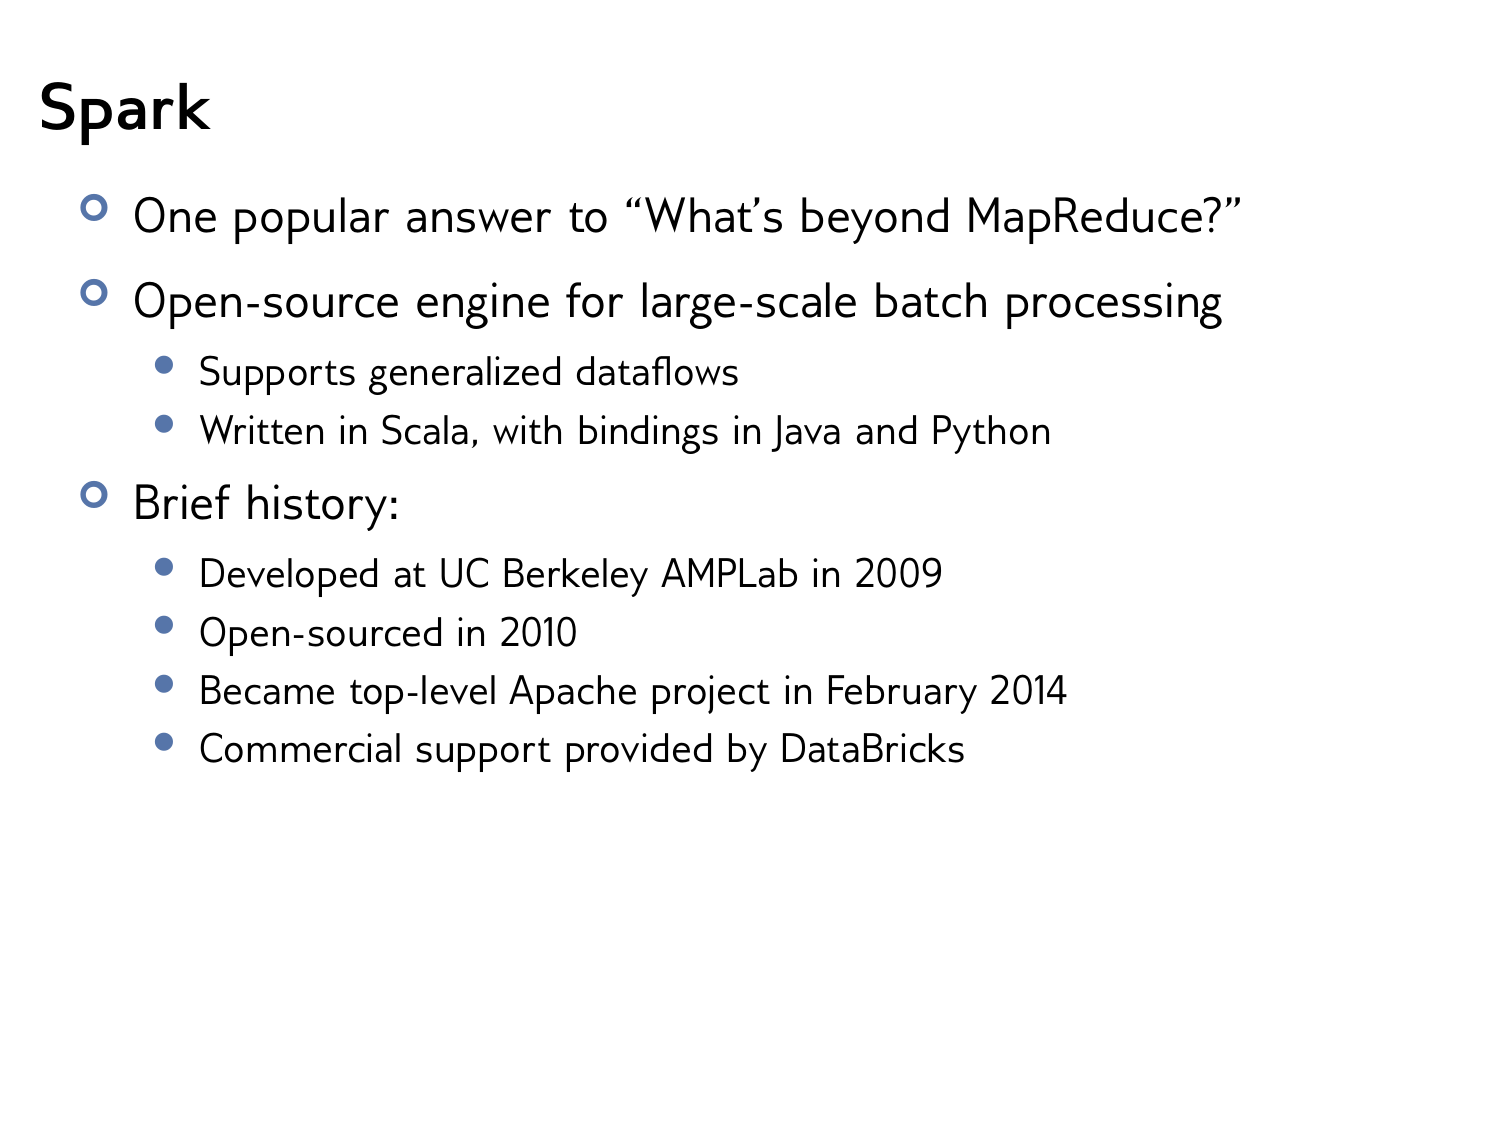

# Spark
One popular answer to “What’s beyond MapReduce?”
Open-source engine for large-scale batch processing
Supports generalized dataflows
Written in Scala, with bindings in Java and Python
Brief history:
Developed at UC Berkeley AMPLab in 2009
Open-sourced in 2010
Became top-level Apache project in February 2014
Commercial support provided by DataBricks